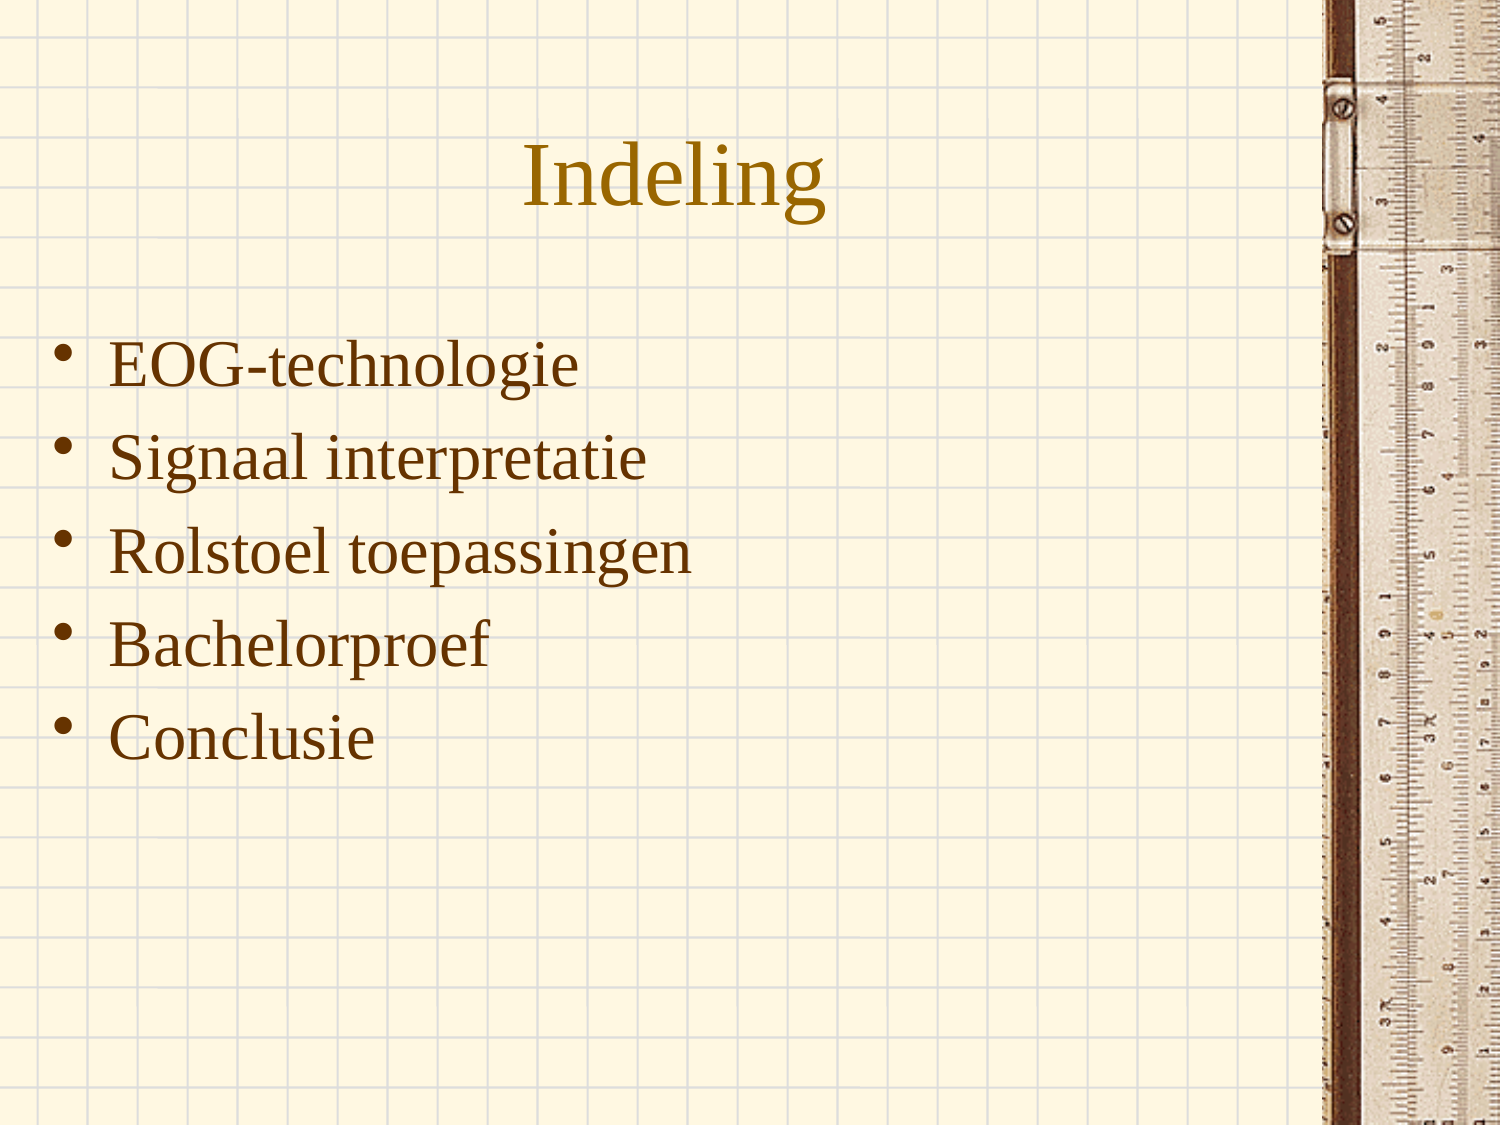

# Indeling
EOG-technologie
Signaal interpretatie
Rolstoel toepassingen
Bachelorproef
Conclusie